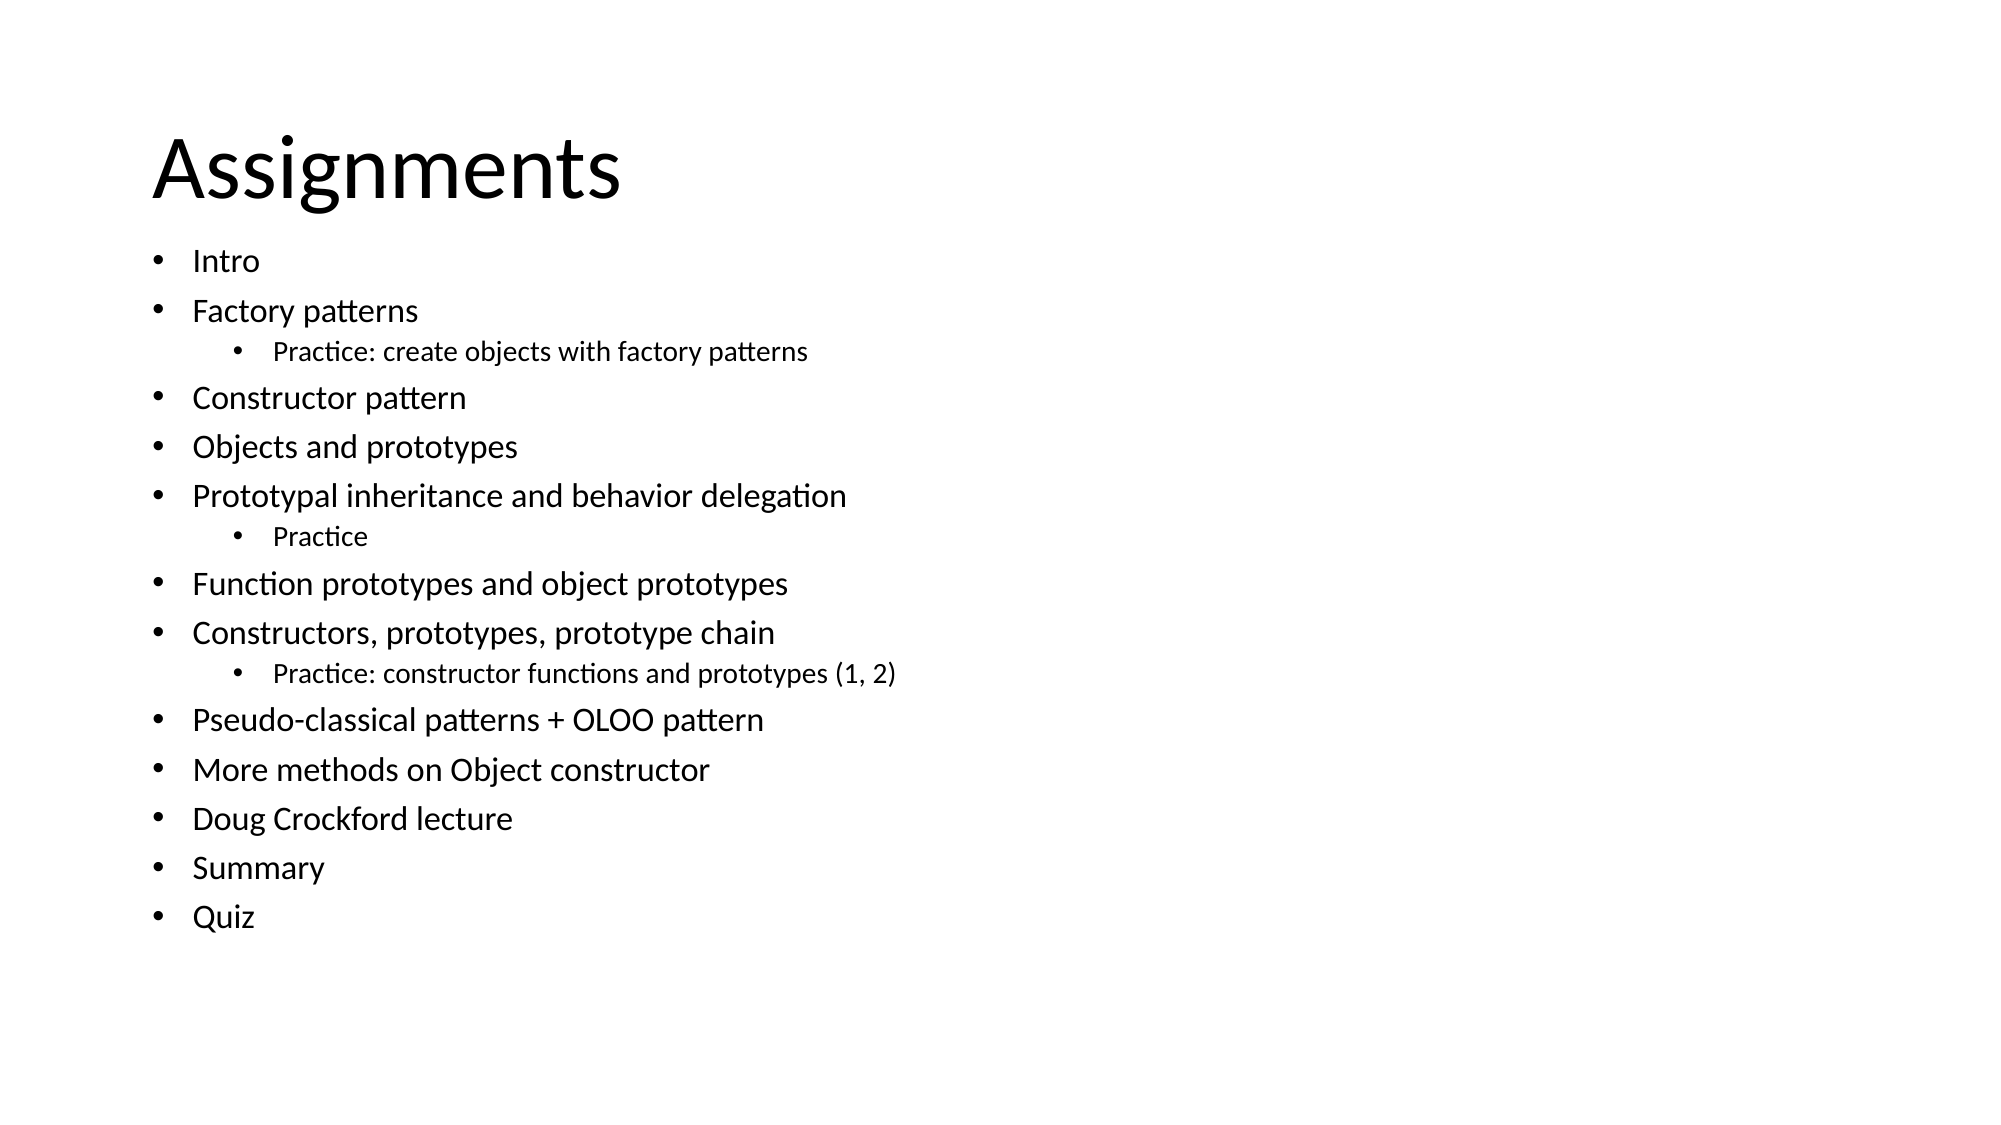

# Assignments
Intro
Factory patterns
Practice: create objects with factory patterns
Constructor pattern
Objects and prototypes
Prototypal inheritance and behavior delegation
Practice
Function prototypes and object prototypes
Constructors, prototypes, prototype chain
Practice: constructor functions and prototypes (1, 2)
Pseudo-classical patterns + OLOO pattern
More methods on Object constructor
Doug Crockford lecture
Summary
Quiz